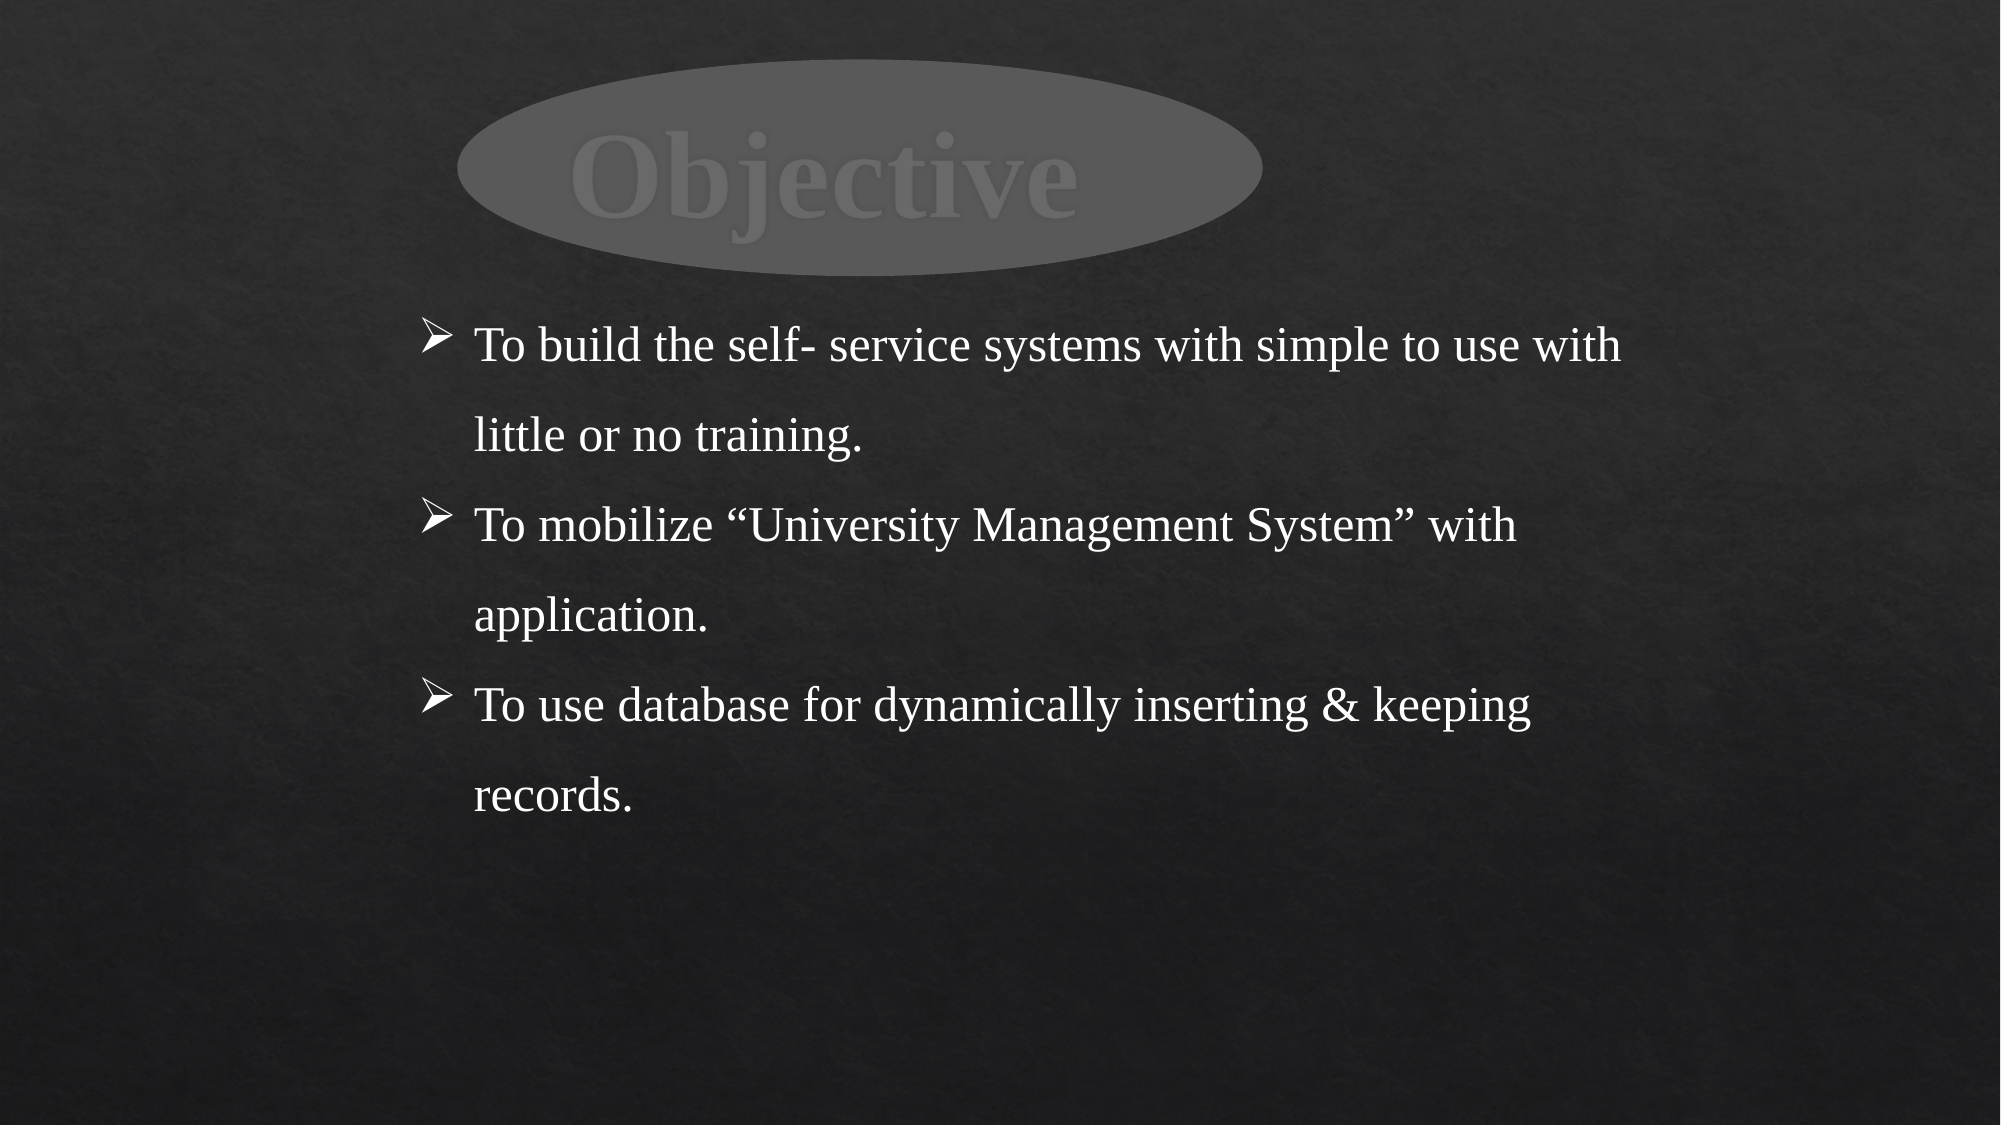

# Objective
To build the self- service systems with simple to use with little or no training.
To mobilize “University Management System” with application.
To use database for dynamically inserting & keeping records.